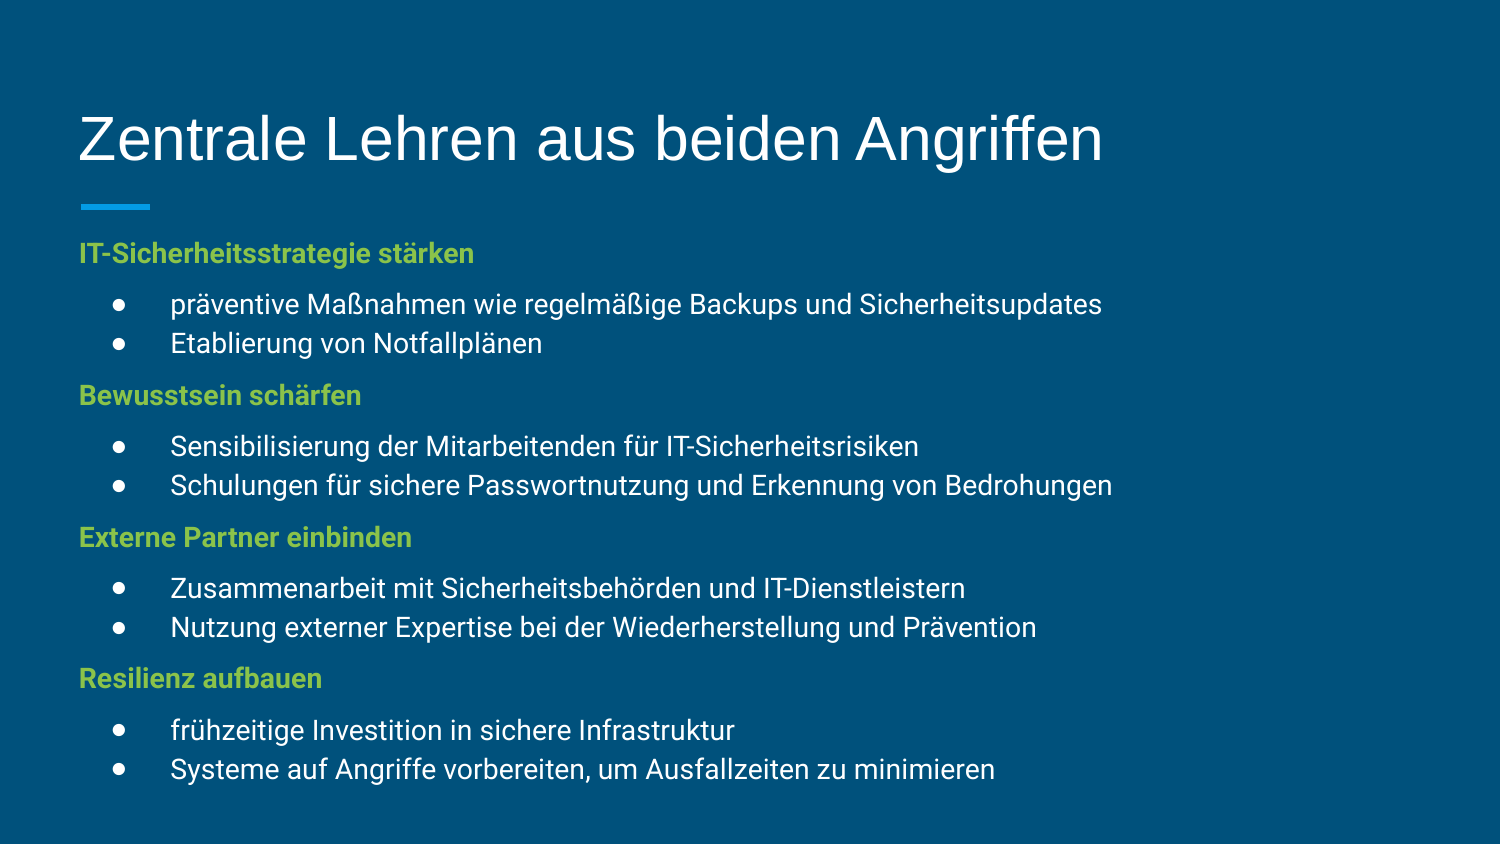

# Zentrale Lehren aus beiden Angriffen
IT-Sicherheitsstrategie stärken
präventive Maßnahmen wie regelmäßige Backups und Sicherheitsupdates
Etablierung von Notfallplänen
Bewusstsein schärfen
Sensibilisierung der Mitarbeitenden für IT-Sicherheitsrisiken
Schulungen für sichere Passwortnutzung und Erkennung von Bedrohungen
Externe Partner einbinden
Zusammenarbeit mit Sicherheitsbehörden und IT-Dienstleistern
Nutzung externer Expertise bei der Wiederherstellung und Prävention
Resilienz aufbauen
frühzeitige Investition in sichere Infrastruktur
Systeme auf Angriffe vorbereiten, um Ausfallzeiten zu minimieren